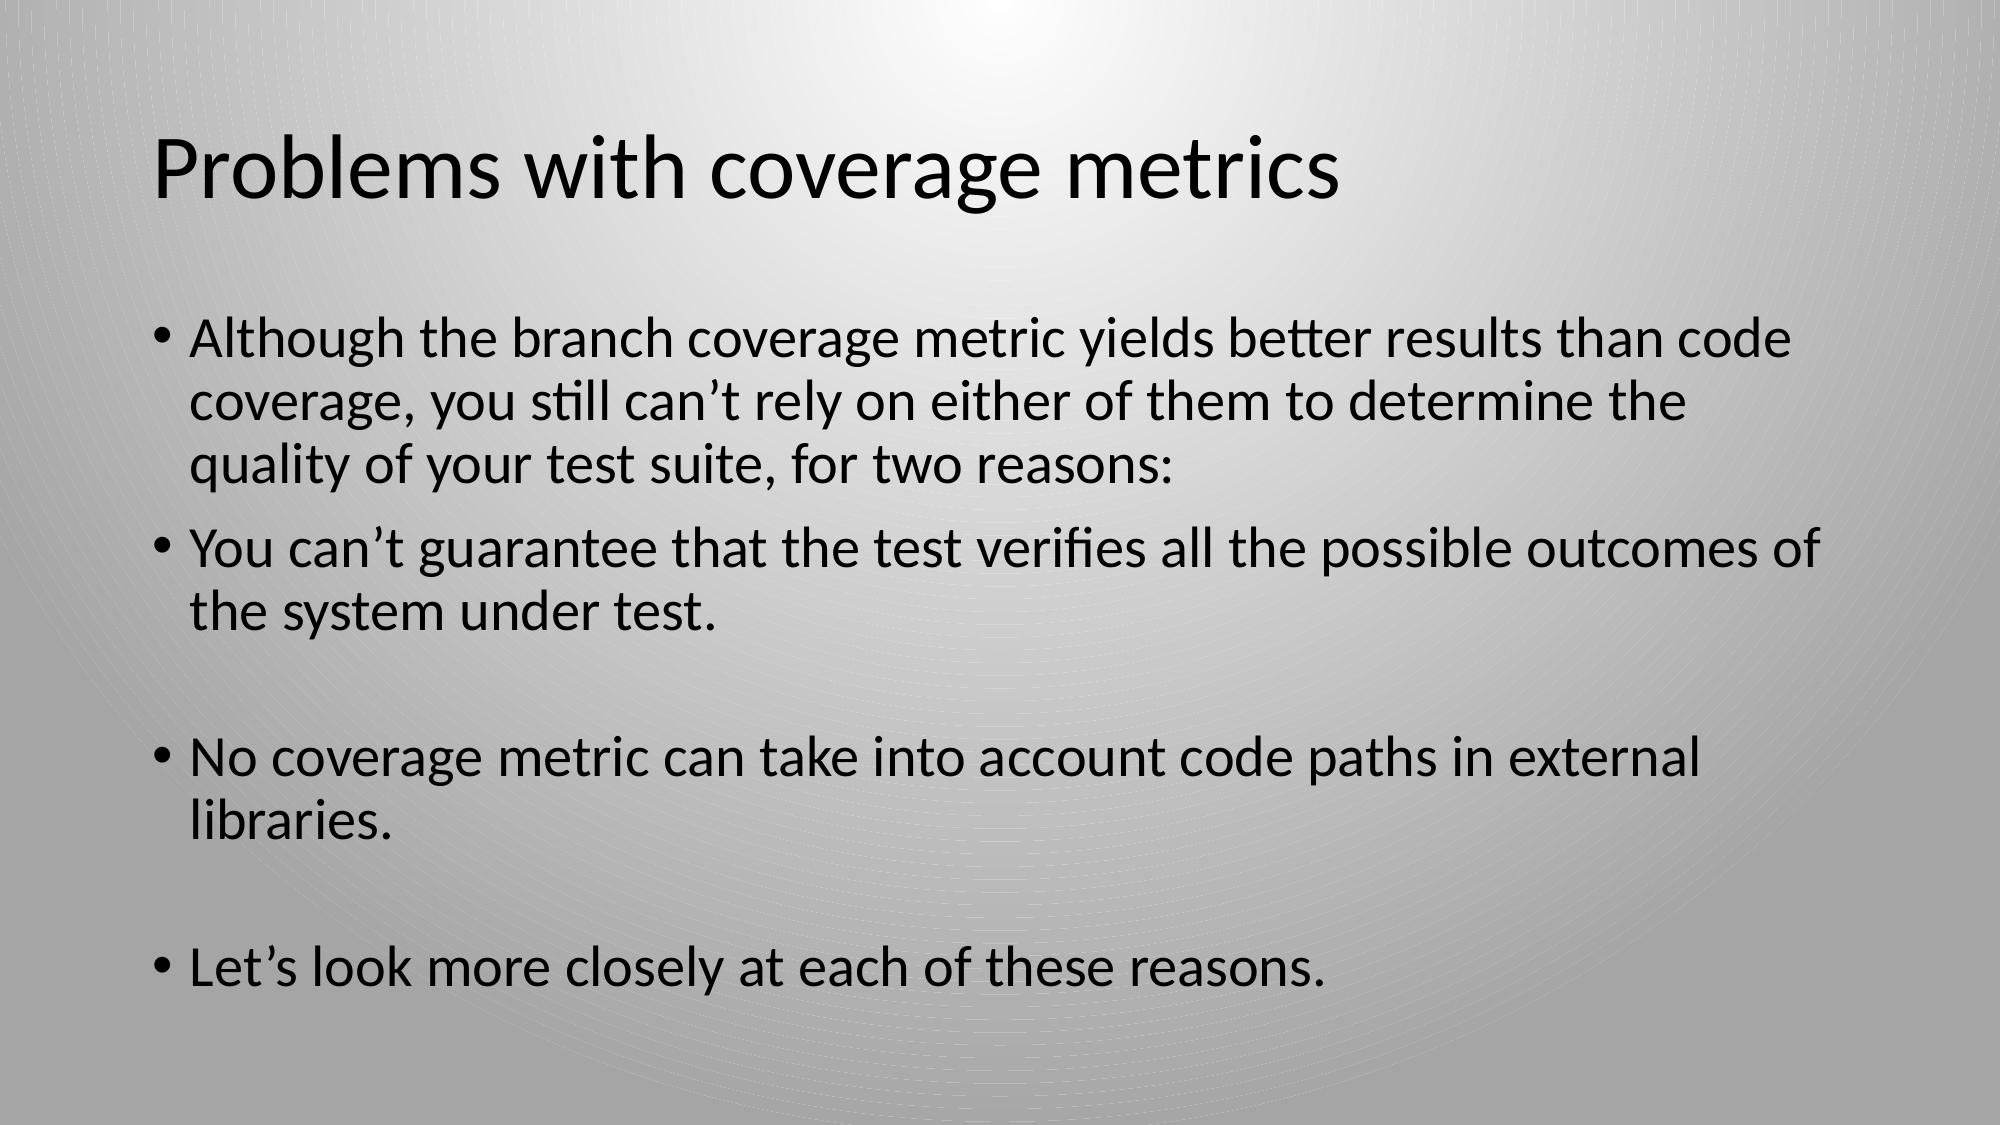

# Problems with coverage metrics
Although the branch coverage metric yields better results than code coverage, you still can’t rely on either of them to determine the quality of your test suite, for two reasons:
You can’t guarantee that the test verifies all the possible outcomes of the system under test.
No coverage metric can take into account code paths in external libraries.
Let’s look more closely at each of these reasons.